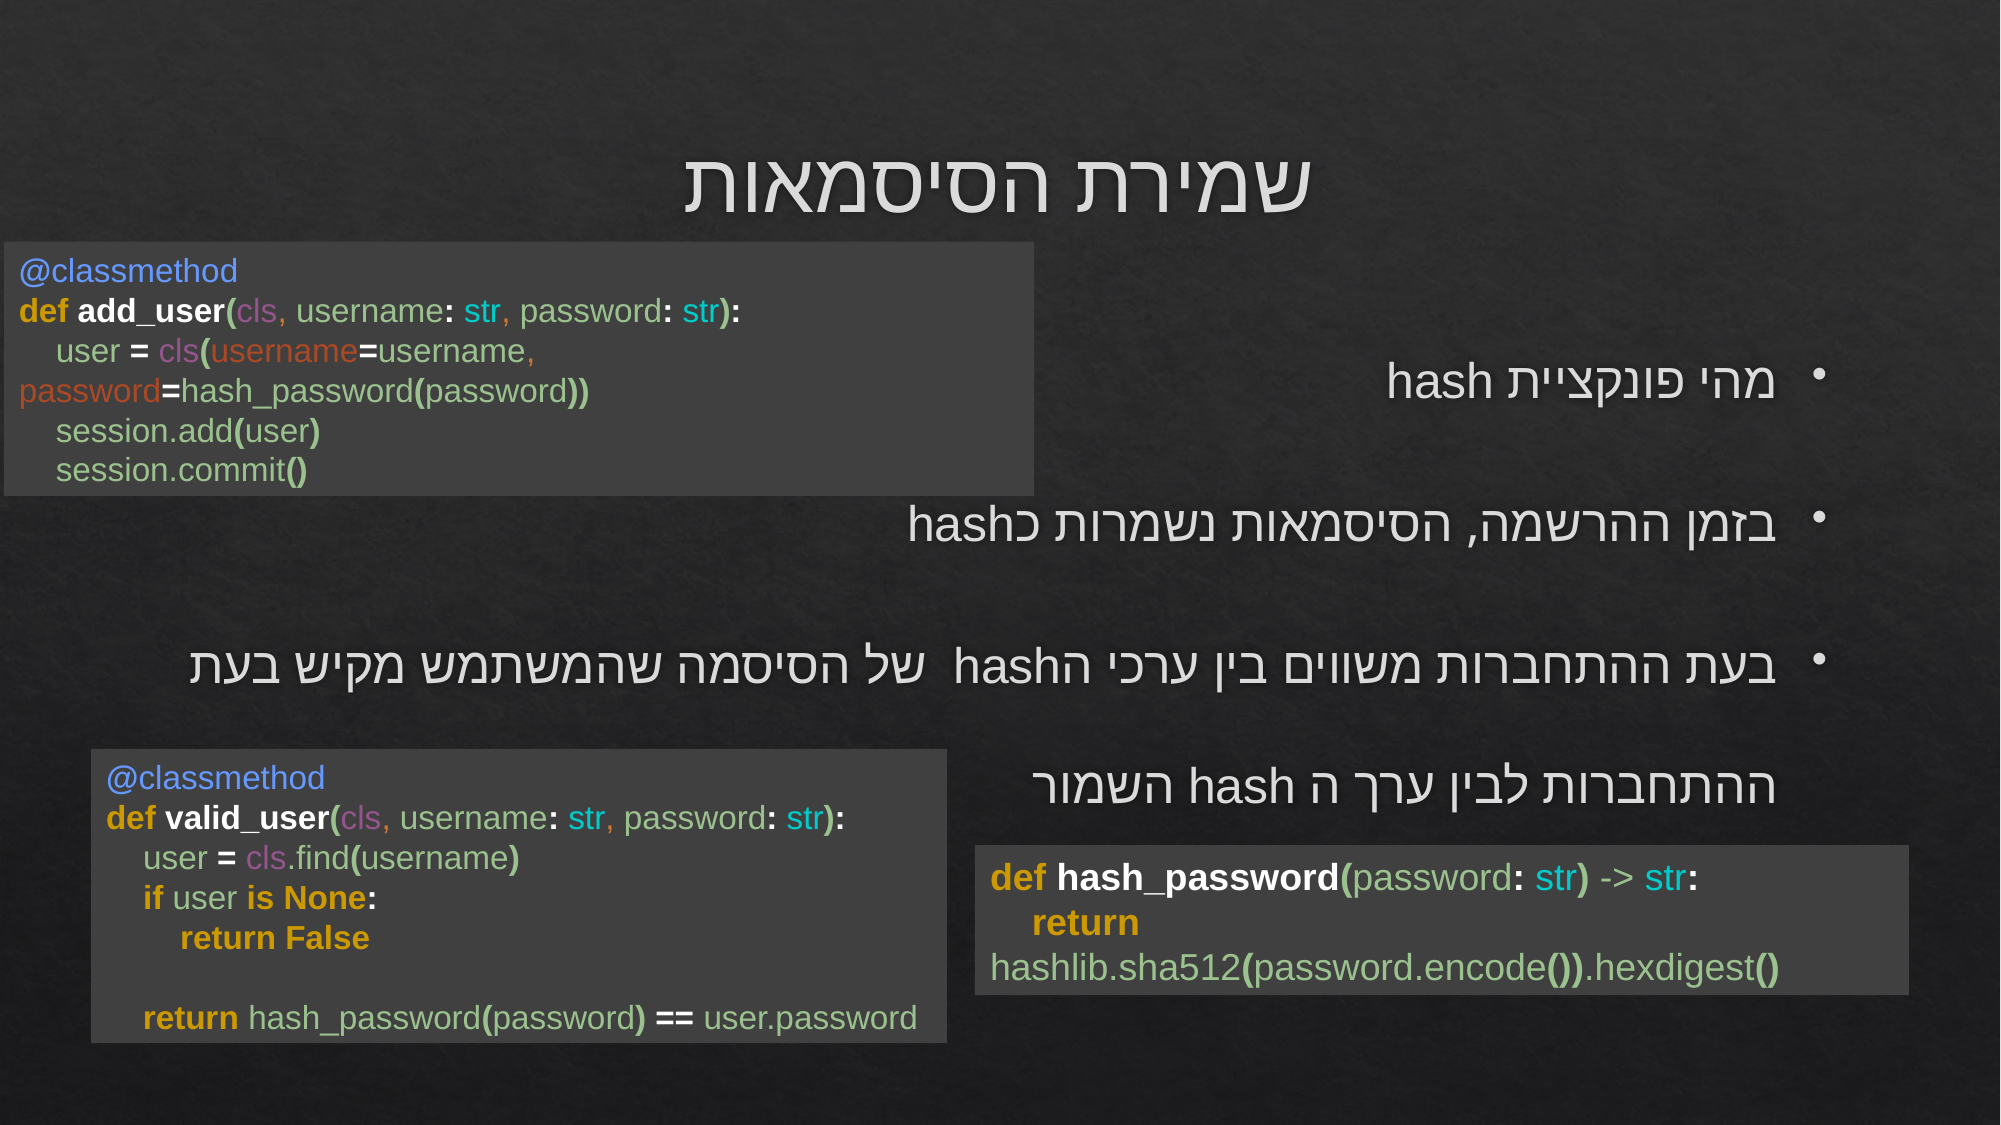

# שמירת הסיסמאות
@classmethod
def add_user(cls, username: str, password: str):
    user = cls(username=username, password=hash_password(password))
    session.add(user)
    session.commit()
מהי פונקציית hash
בזמן ההרשמה, הסיסמאות נשמרות כhash
בעת ההתחברות משווים בין ערכי הhash  של הסיסמה שהמשתמש מקיש בעת ההתחברות לבין ערך ה hash השמור

@classmethod
def valid_user(cls, username: str, password: str):
    user = cls.find(username)
    if user is None:
        return False
    return hash_password(password) == user.password
def hash_password(password: str) -> str:
    return hashlib.sha512(password.encode()).hexdigest()